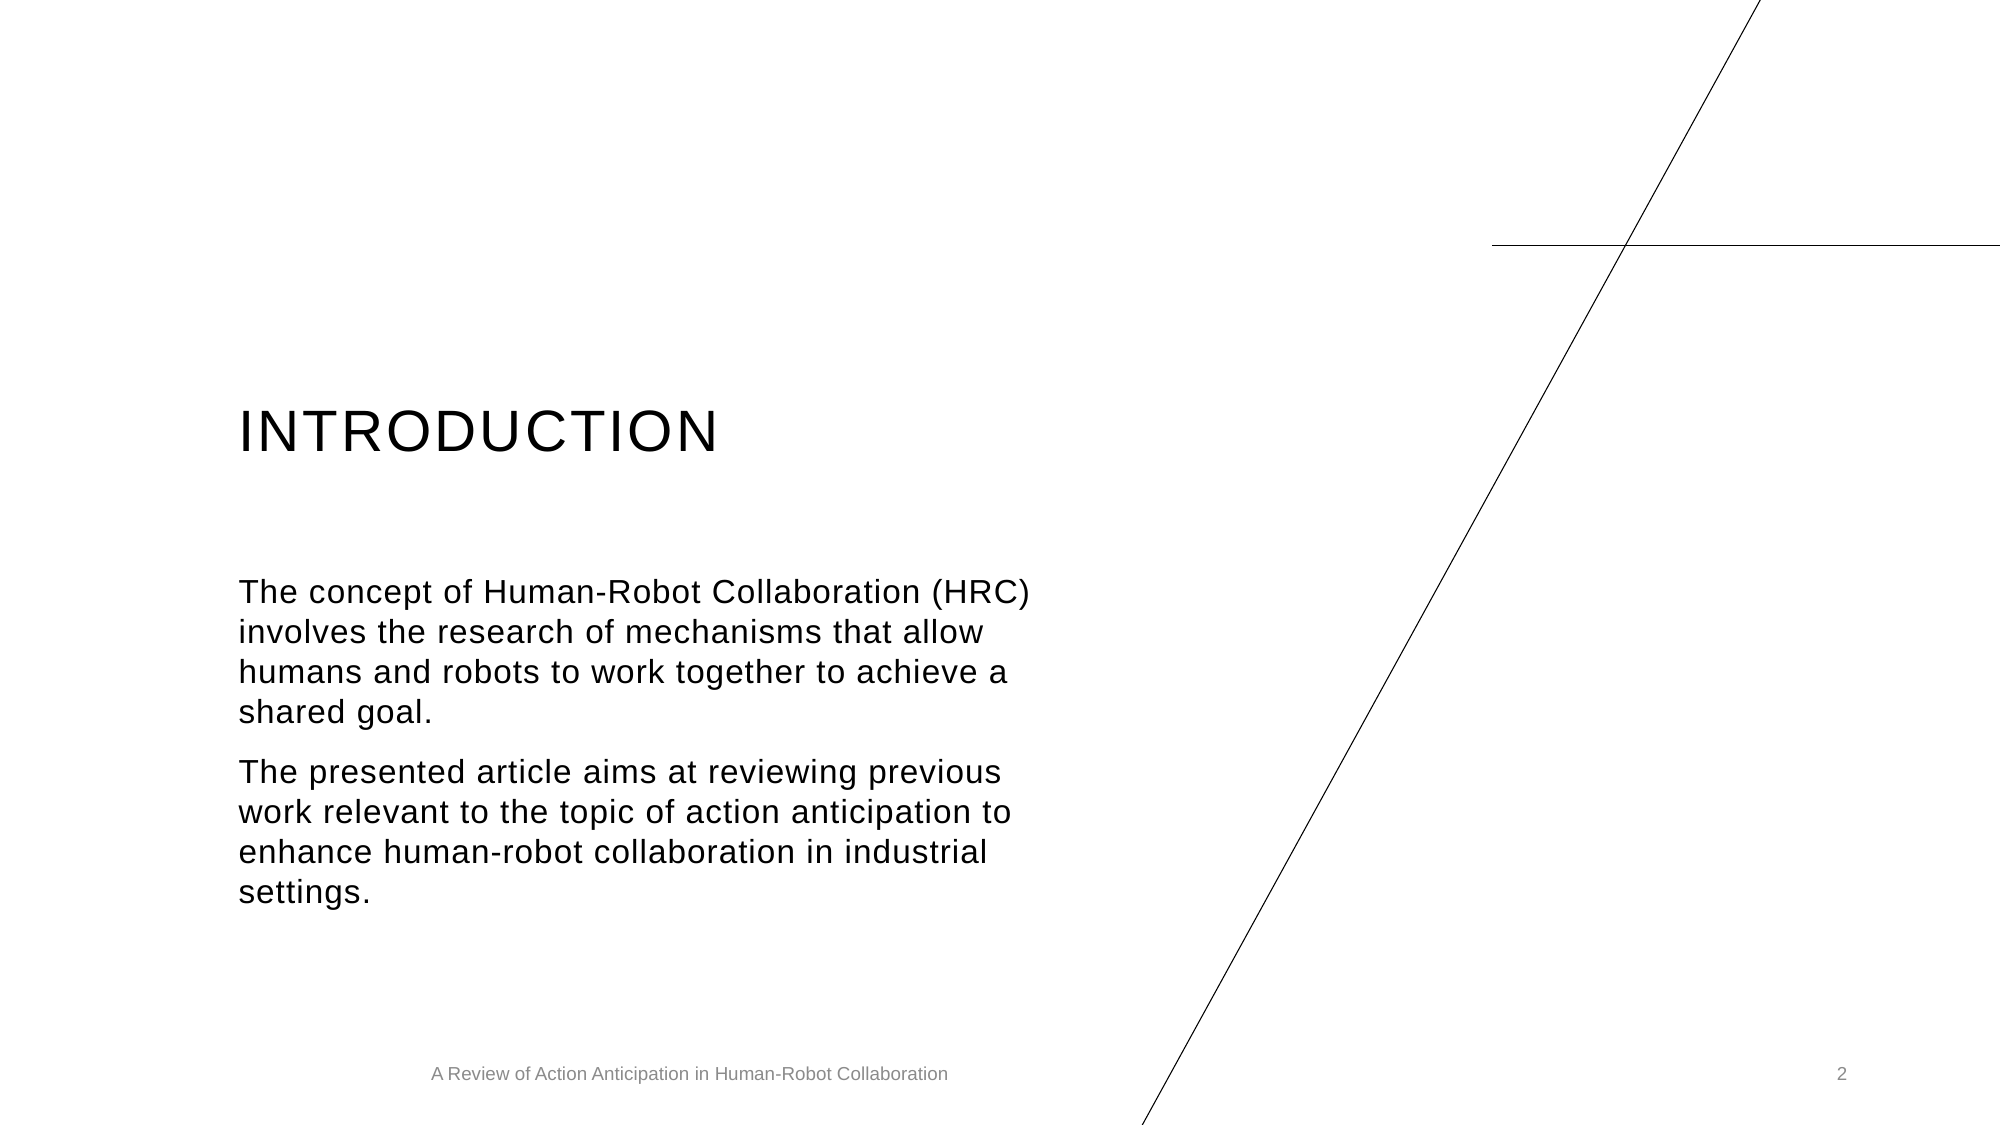

# INTRODUCTION
The concept of Human-Robot Collaboration (HRC) involves the research of mechanisms that allow humans and robots to work together to achieve a shared goal.
The presented article aims at reviewing previous work relevant to the topic of action anticipation to enhance human-robot collaboration in industrial settings.
A Review of Action Anticipation in Human-Robot Collaboration
2